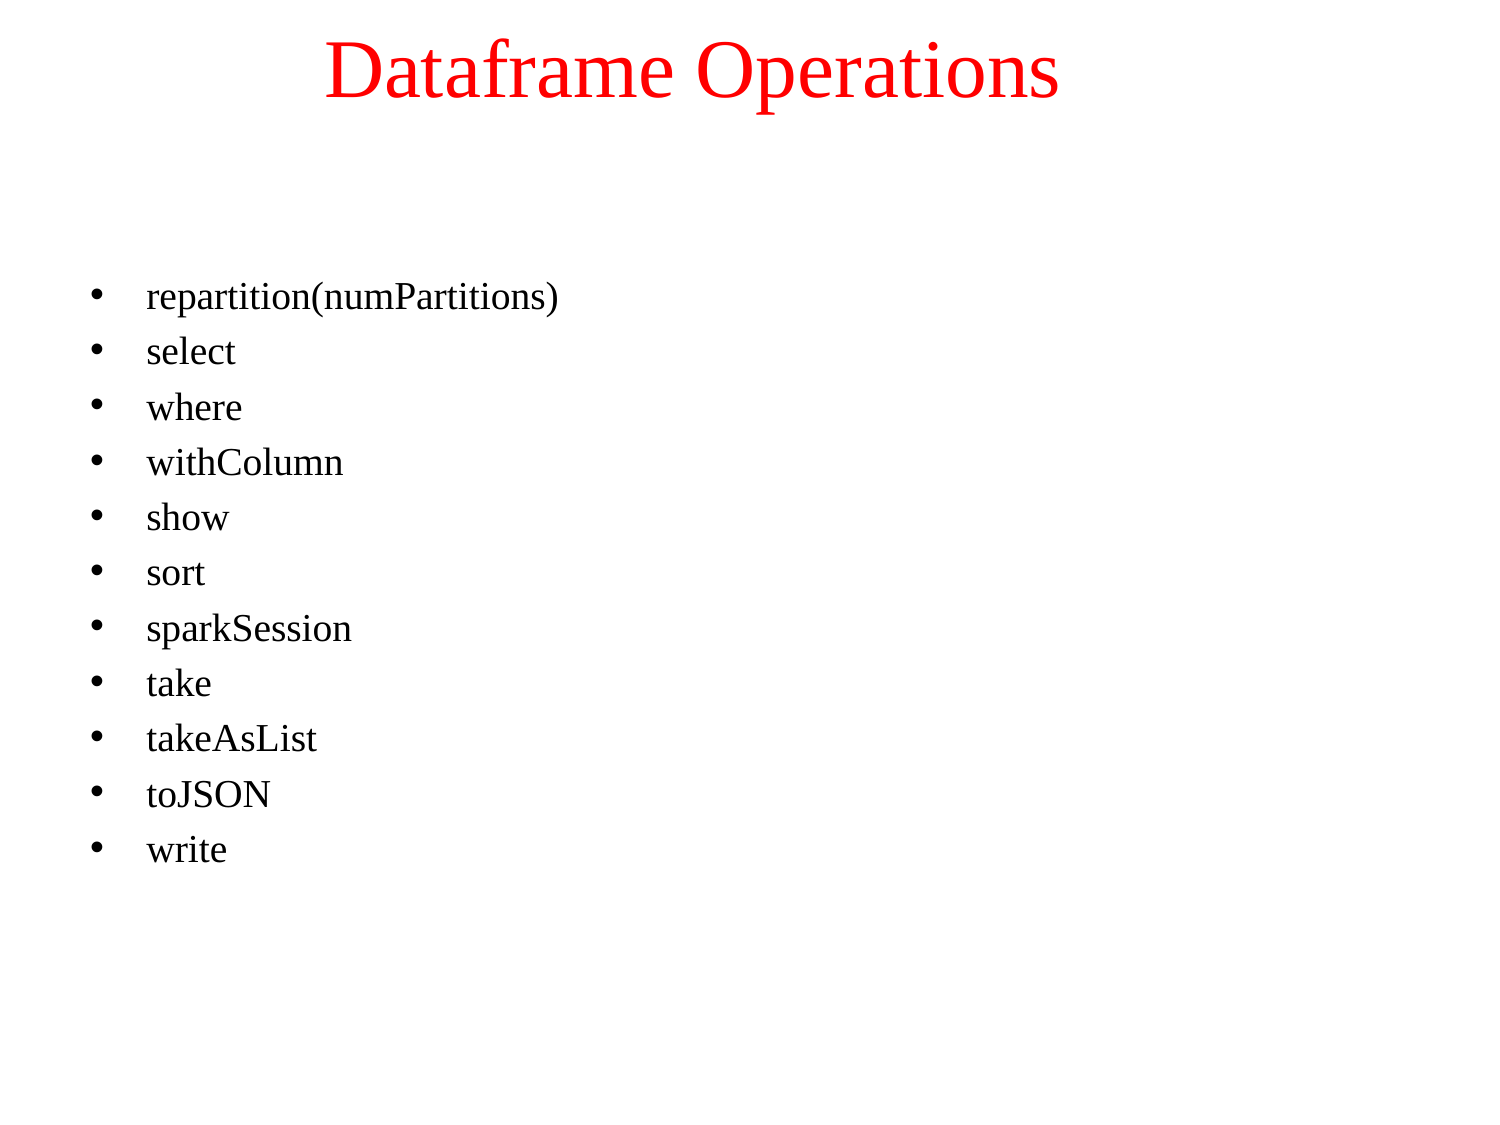

# Dataframe Operations
repartition(numPartitions)
select
where
withColumn
show
sort
sparkSession
take
takeAsList
toJSON
write